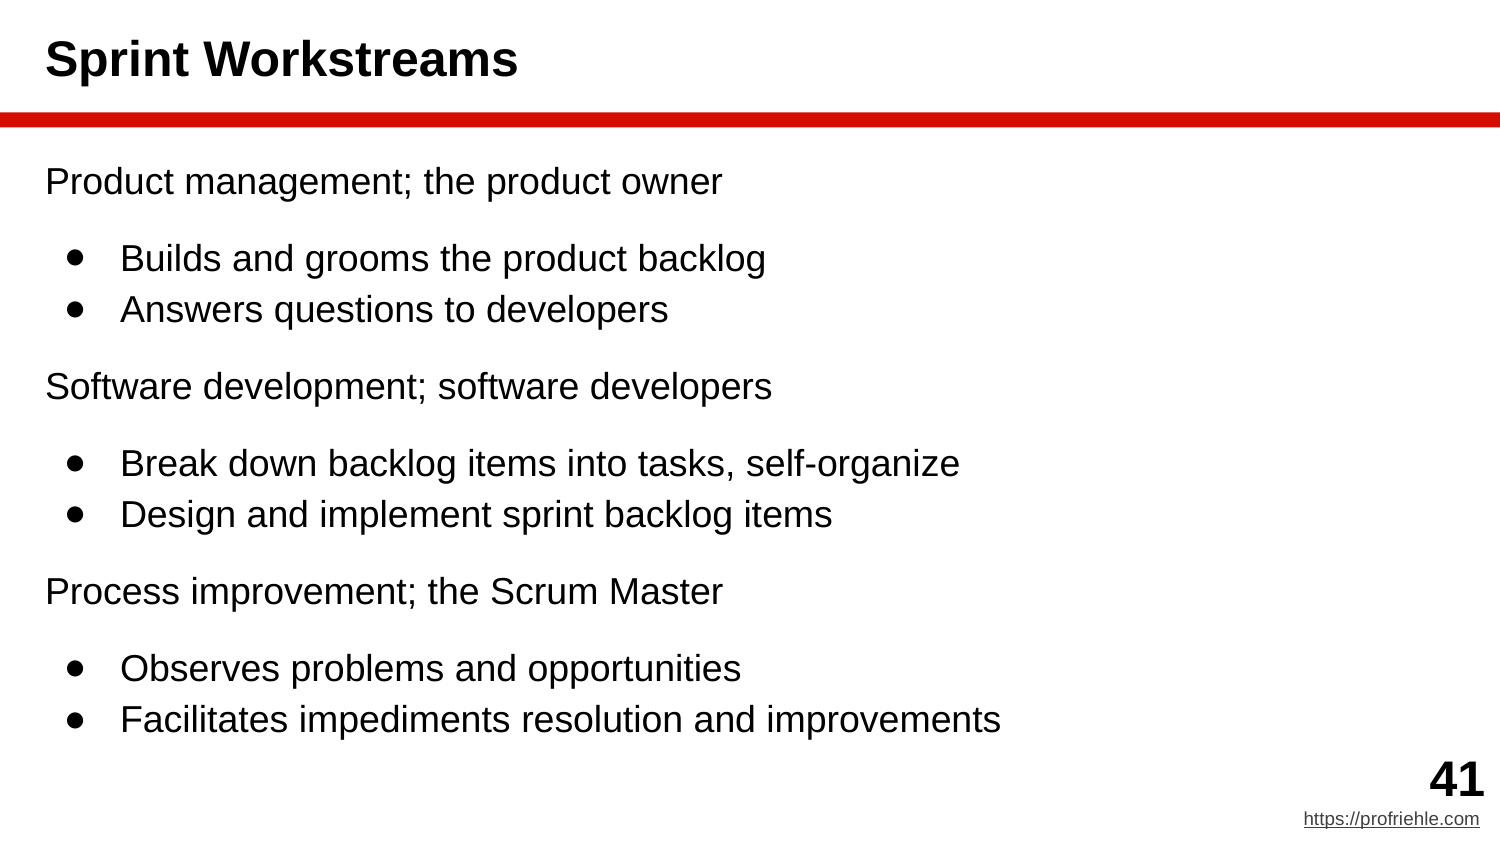

# Sprint Workstreams
Product management; the product owner
Builds and grooms the product backlog
Answers questions to developers
Software development; software developers
Break down backlog items into tasks, self-organize
Design and implement sprint backlog items
Process improvement; the Scrum Master
Observes problems and opportunities
Facilitates impediments resolution and improvements
41
https://profriehle.com